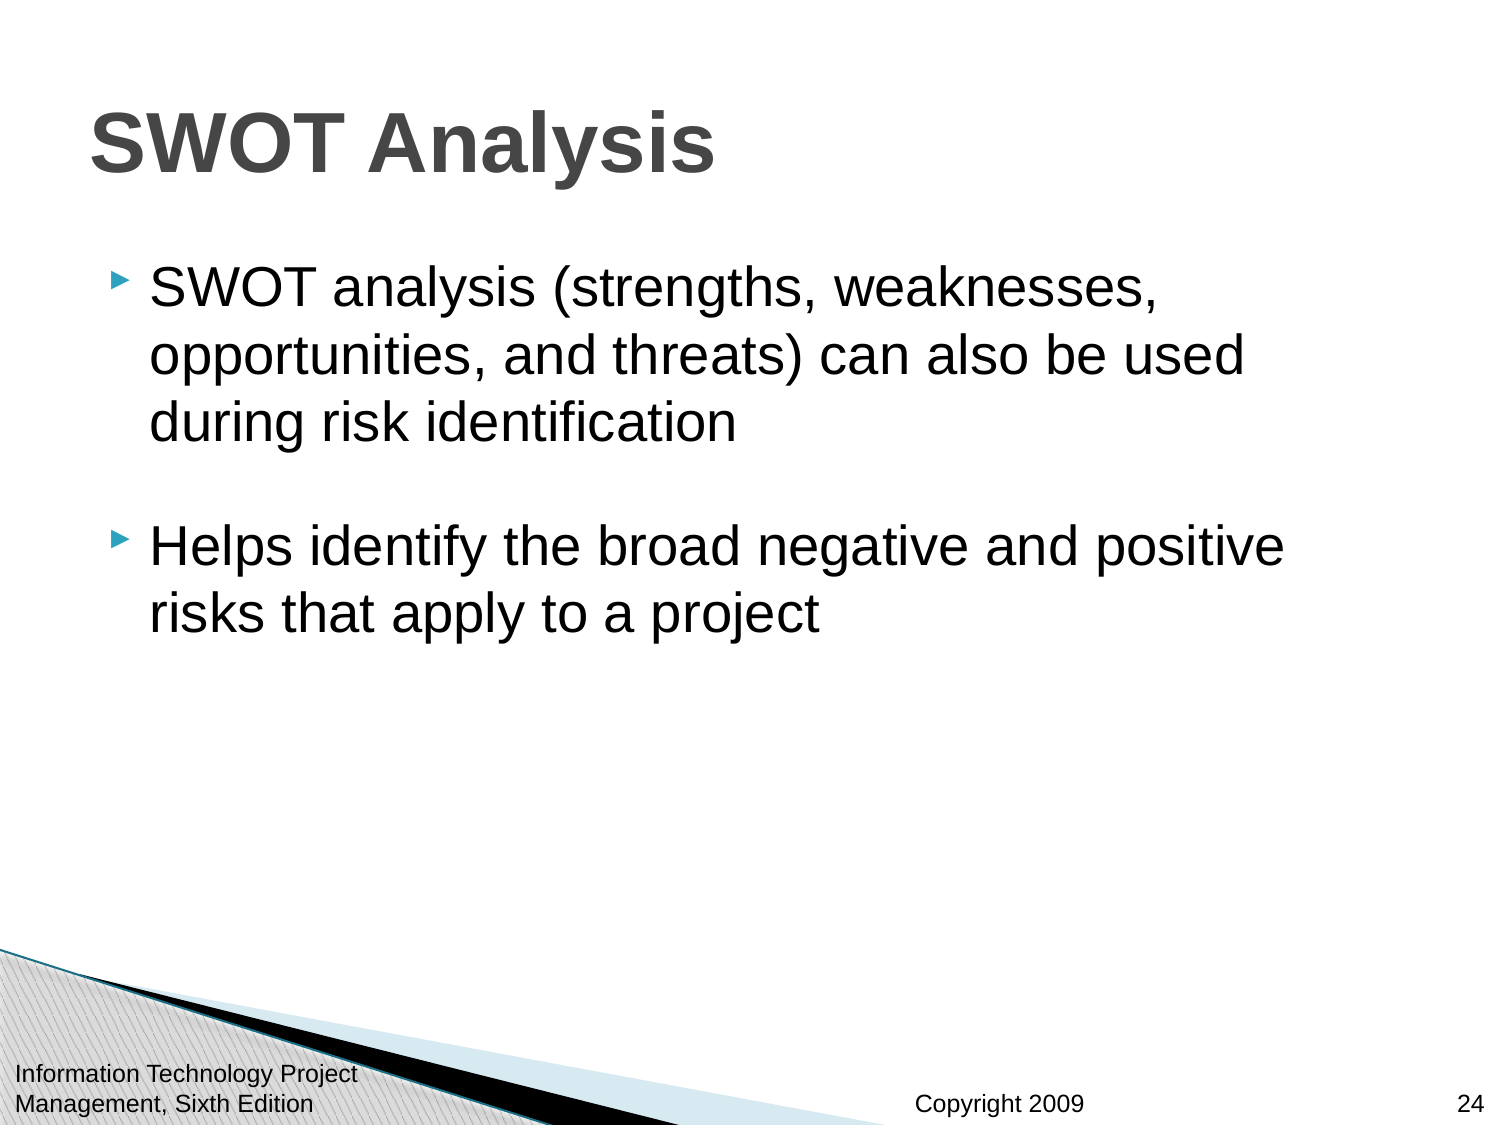

# SWOT Analysis
SWOT analysis (strengths, weaknesses, opportunities, and threats) can also be used during risk identification
Helps identify the broad negative and positive risks that apply to a project
Information Technology Project Management, Sixth Edition
24